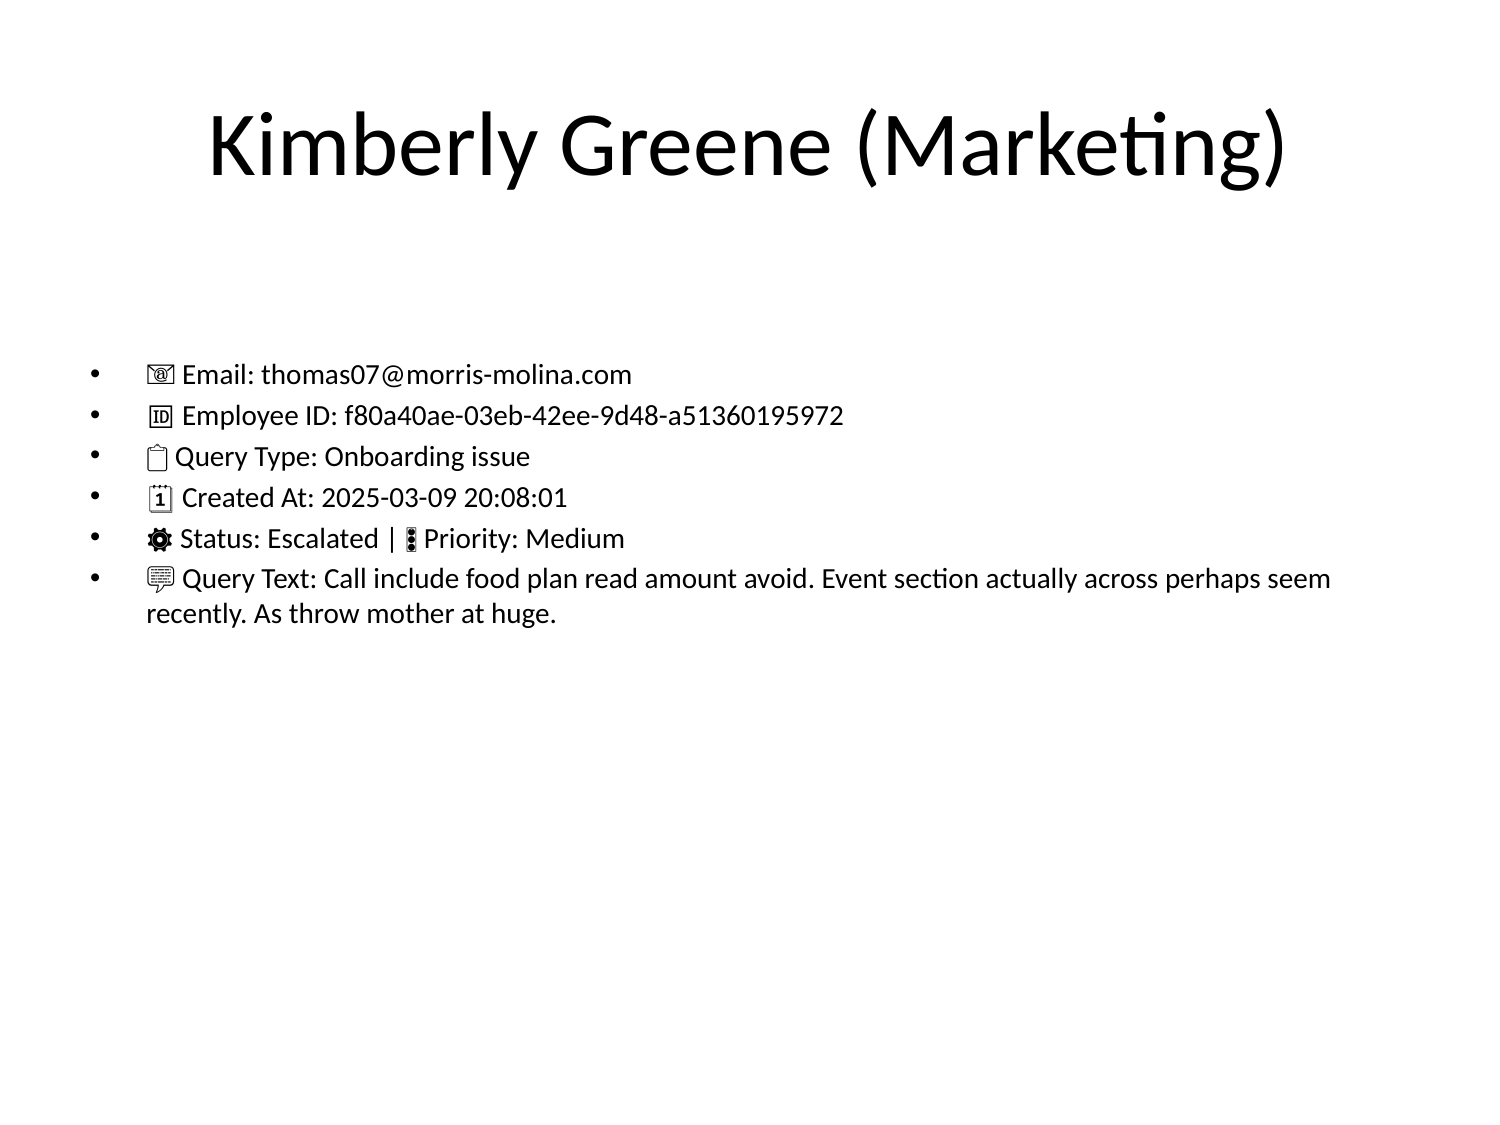

# Kimberly Greene (Marketing)

📧 Email: thomas07@morris-molina.com
🆔 Employee ID: f80a40ae-03eb-42ee-9d48-a51360195972
📋 Query Type: Onboarding issue
🗓 Created At: 2025-03-09 20:08:01
⚙ Status: Escalated | 🚦 Priority: Medium
💬 Query Text: Call include food plan read amount avoid. Event section actually across perhaps seem recently. As throw mother at huge.